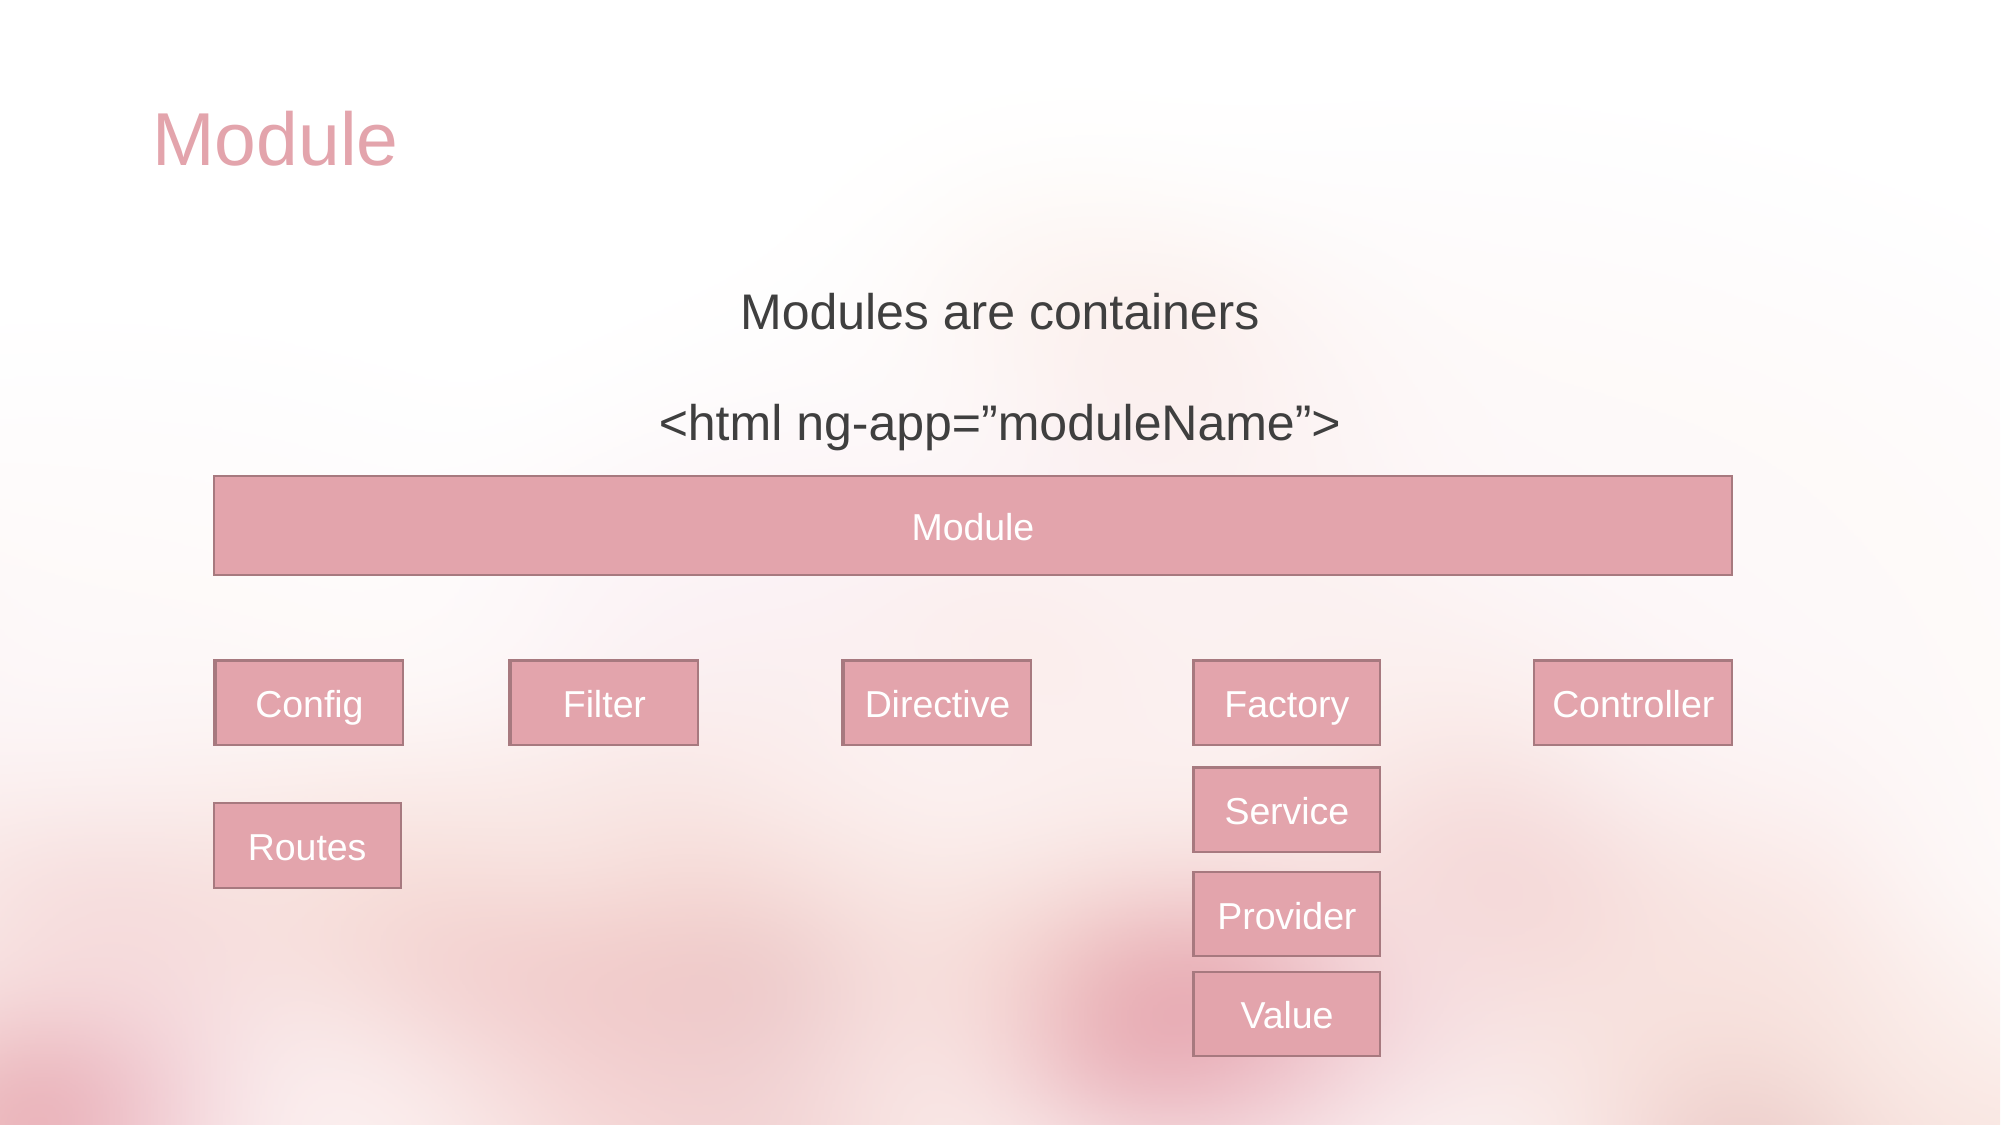

# Module
Modules are containers
<html ng-app=”moduleName”>

Module

Config
Filter
Filter
Directive
Directive
Factory
Controller
Service
Routes
Provider
Value